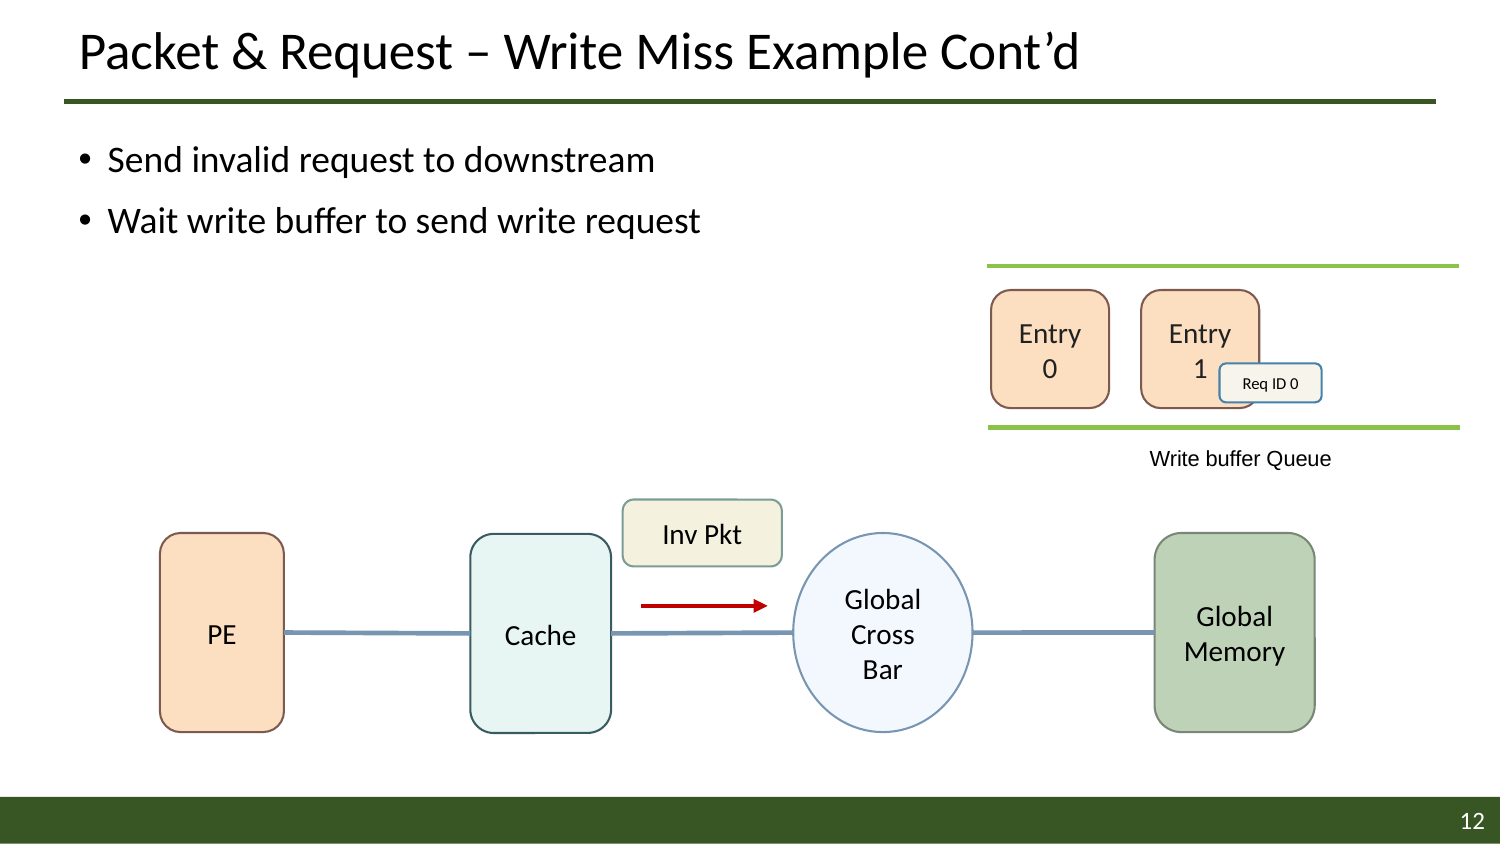

# Packet & Request – Write Miss Example Cont’d
Send invalid request to downstream
Wait write buffer to send write request
Entry
0
Entry
1
Req ID 0
Write buffer Queue
Inv Pkt
Global Memory
PE
Global Cross Bar
Cache
12